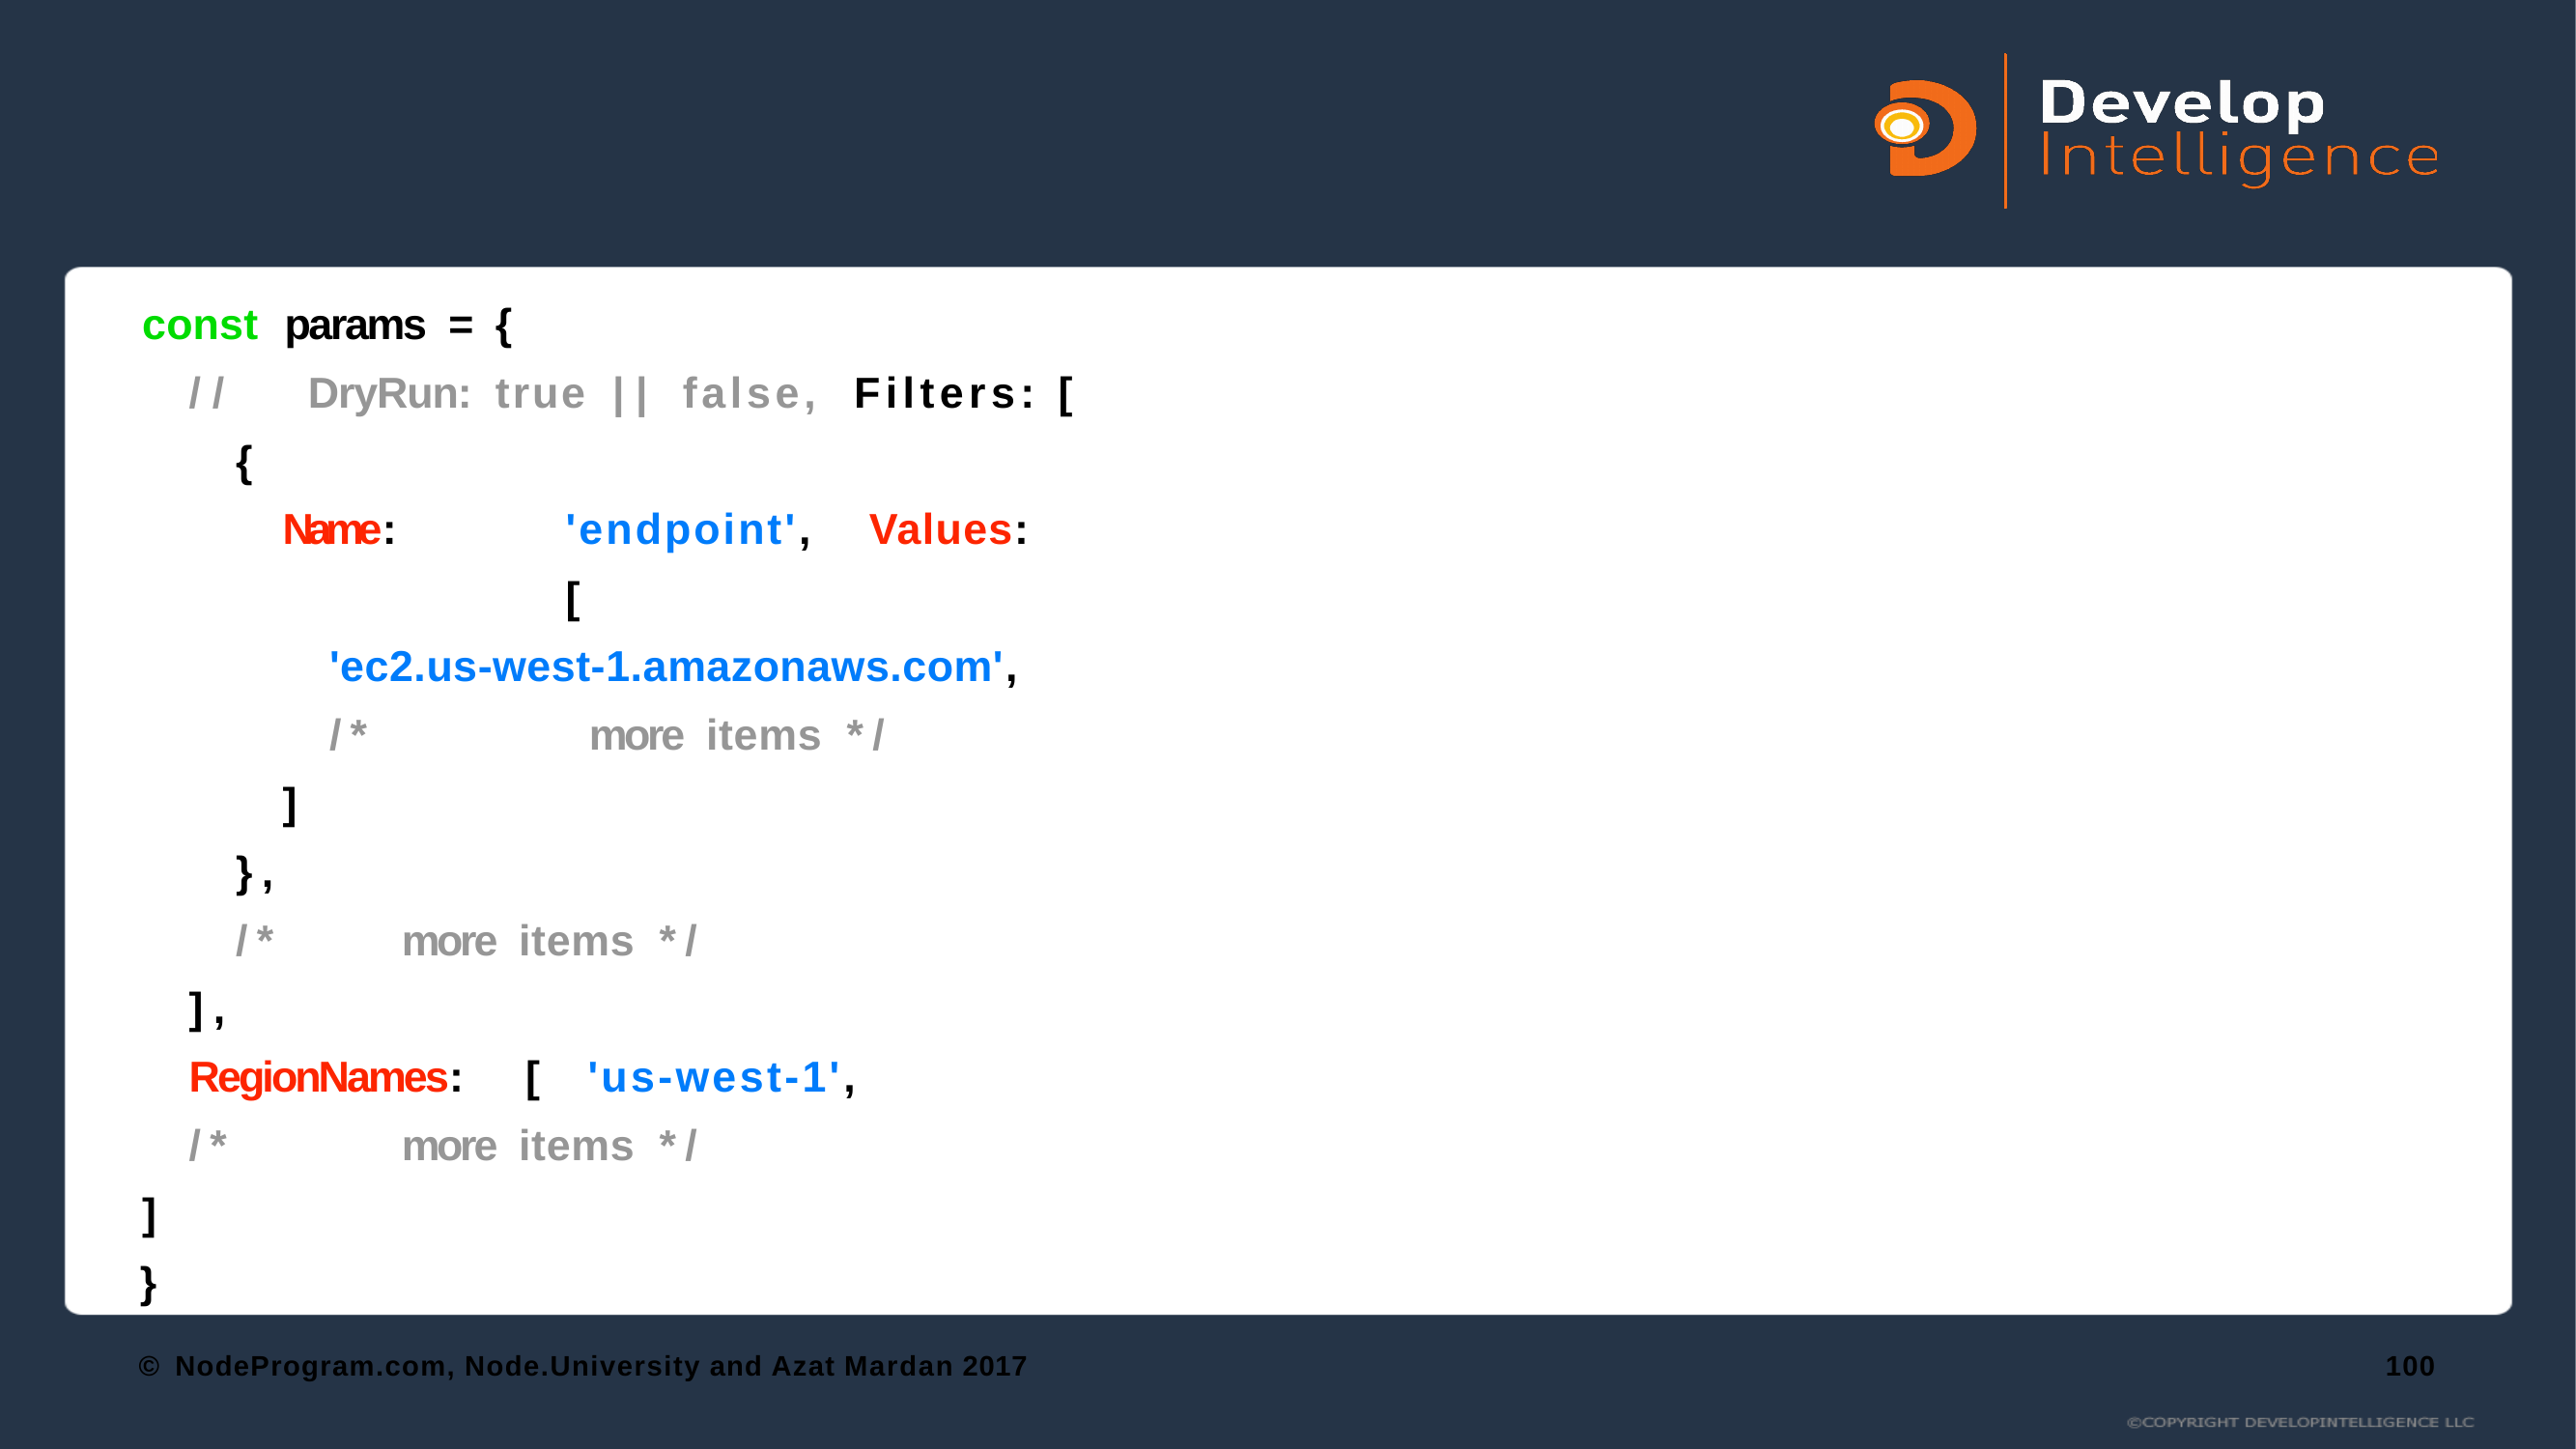

const	params	=	{
//	DryRun:	true	||	false,  Filters:	[
{
Name:	'endpoint',  Values:	[
'ec2.us-west-1.amazonaws.com',
/*	more	items	*/
]
},
/*	more	items	*/
],
RegionNames:	[  'us-west-1',
/*	more	items	*/
]
}
© NodeProgram.com, Node.University and Azat Mardan 2017
100